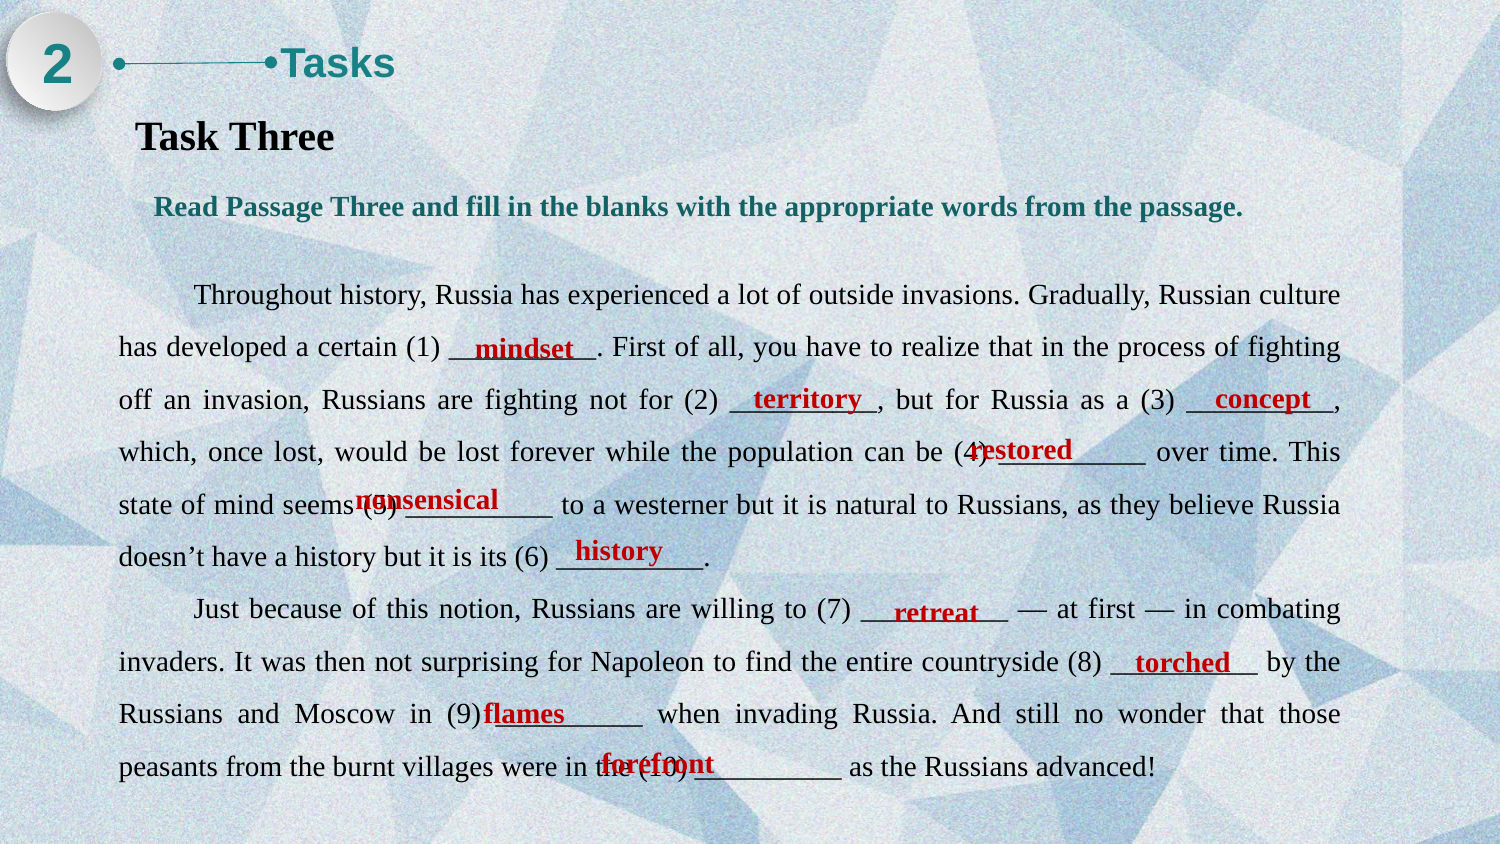

2
Tasks
Task Three
Read Passage Three and fill in the blanks with the appropriate words from the passage.
Throughout history, Russia has experienced a lot of outside invasions. Gradually, Russian culture has developed a certain (1) __________. First of all, you have to realize that in the process of fighting off an invasion, Russians are fighting not for (2) __________, but for Russia as a (3) __________, which, once lost, would be lost forever while the population can be (4) __________ over time. This state of mind seems (5) __________ to a westerner but it is natural to Russians, as they believe Russia doesn’t have a history but it is its (6) __________.
Just because of this notion, Russians are willing to (7) __________ — at first — in combating invaders. It was then not surprising for Napoleon to find the entire countryside (8) __________ by the Russians and Moscow in (9) __________ when invading Russia. And still no wonder that those peasants from the burnt villages were in the (10) __________ as the Russians advanced!
mindset
territory
concept
restored
nonsensical
history
retreat
torched
flames
forefront